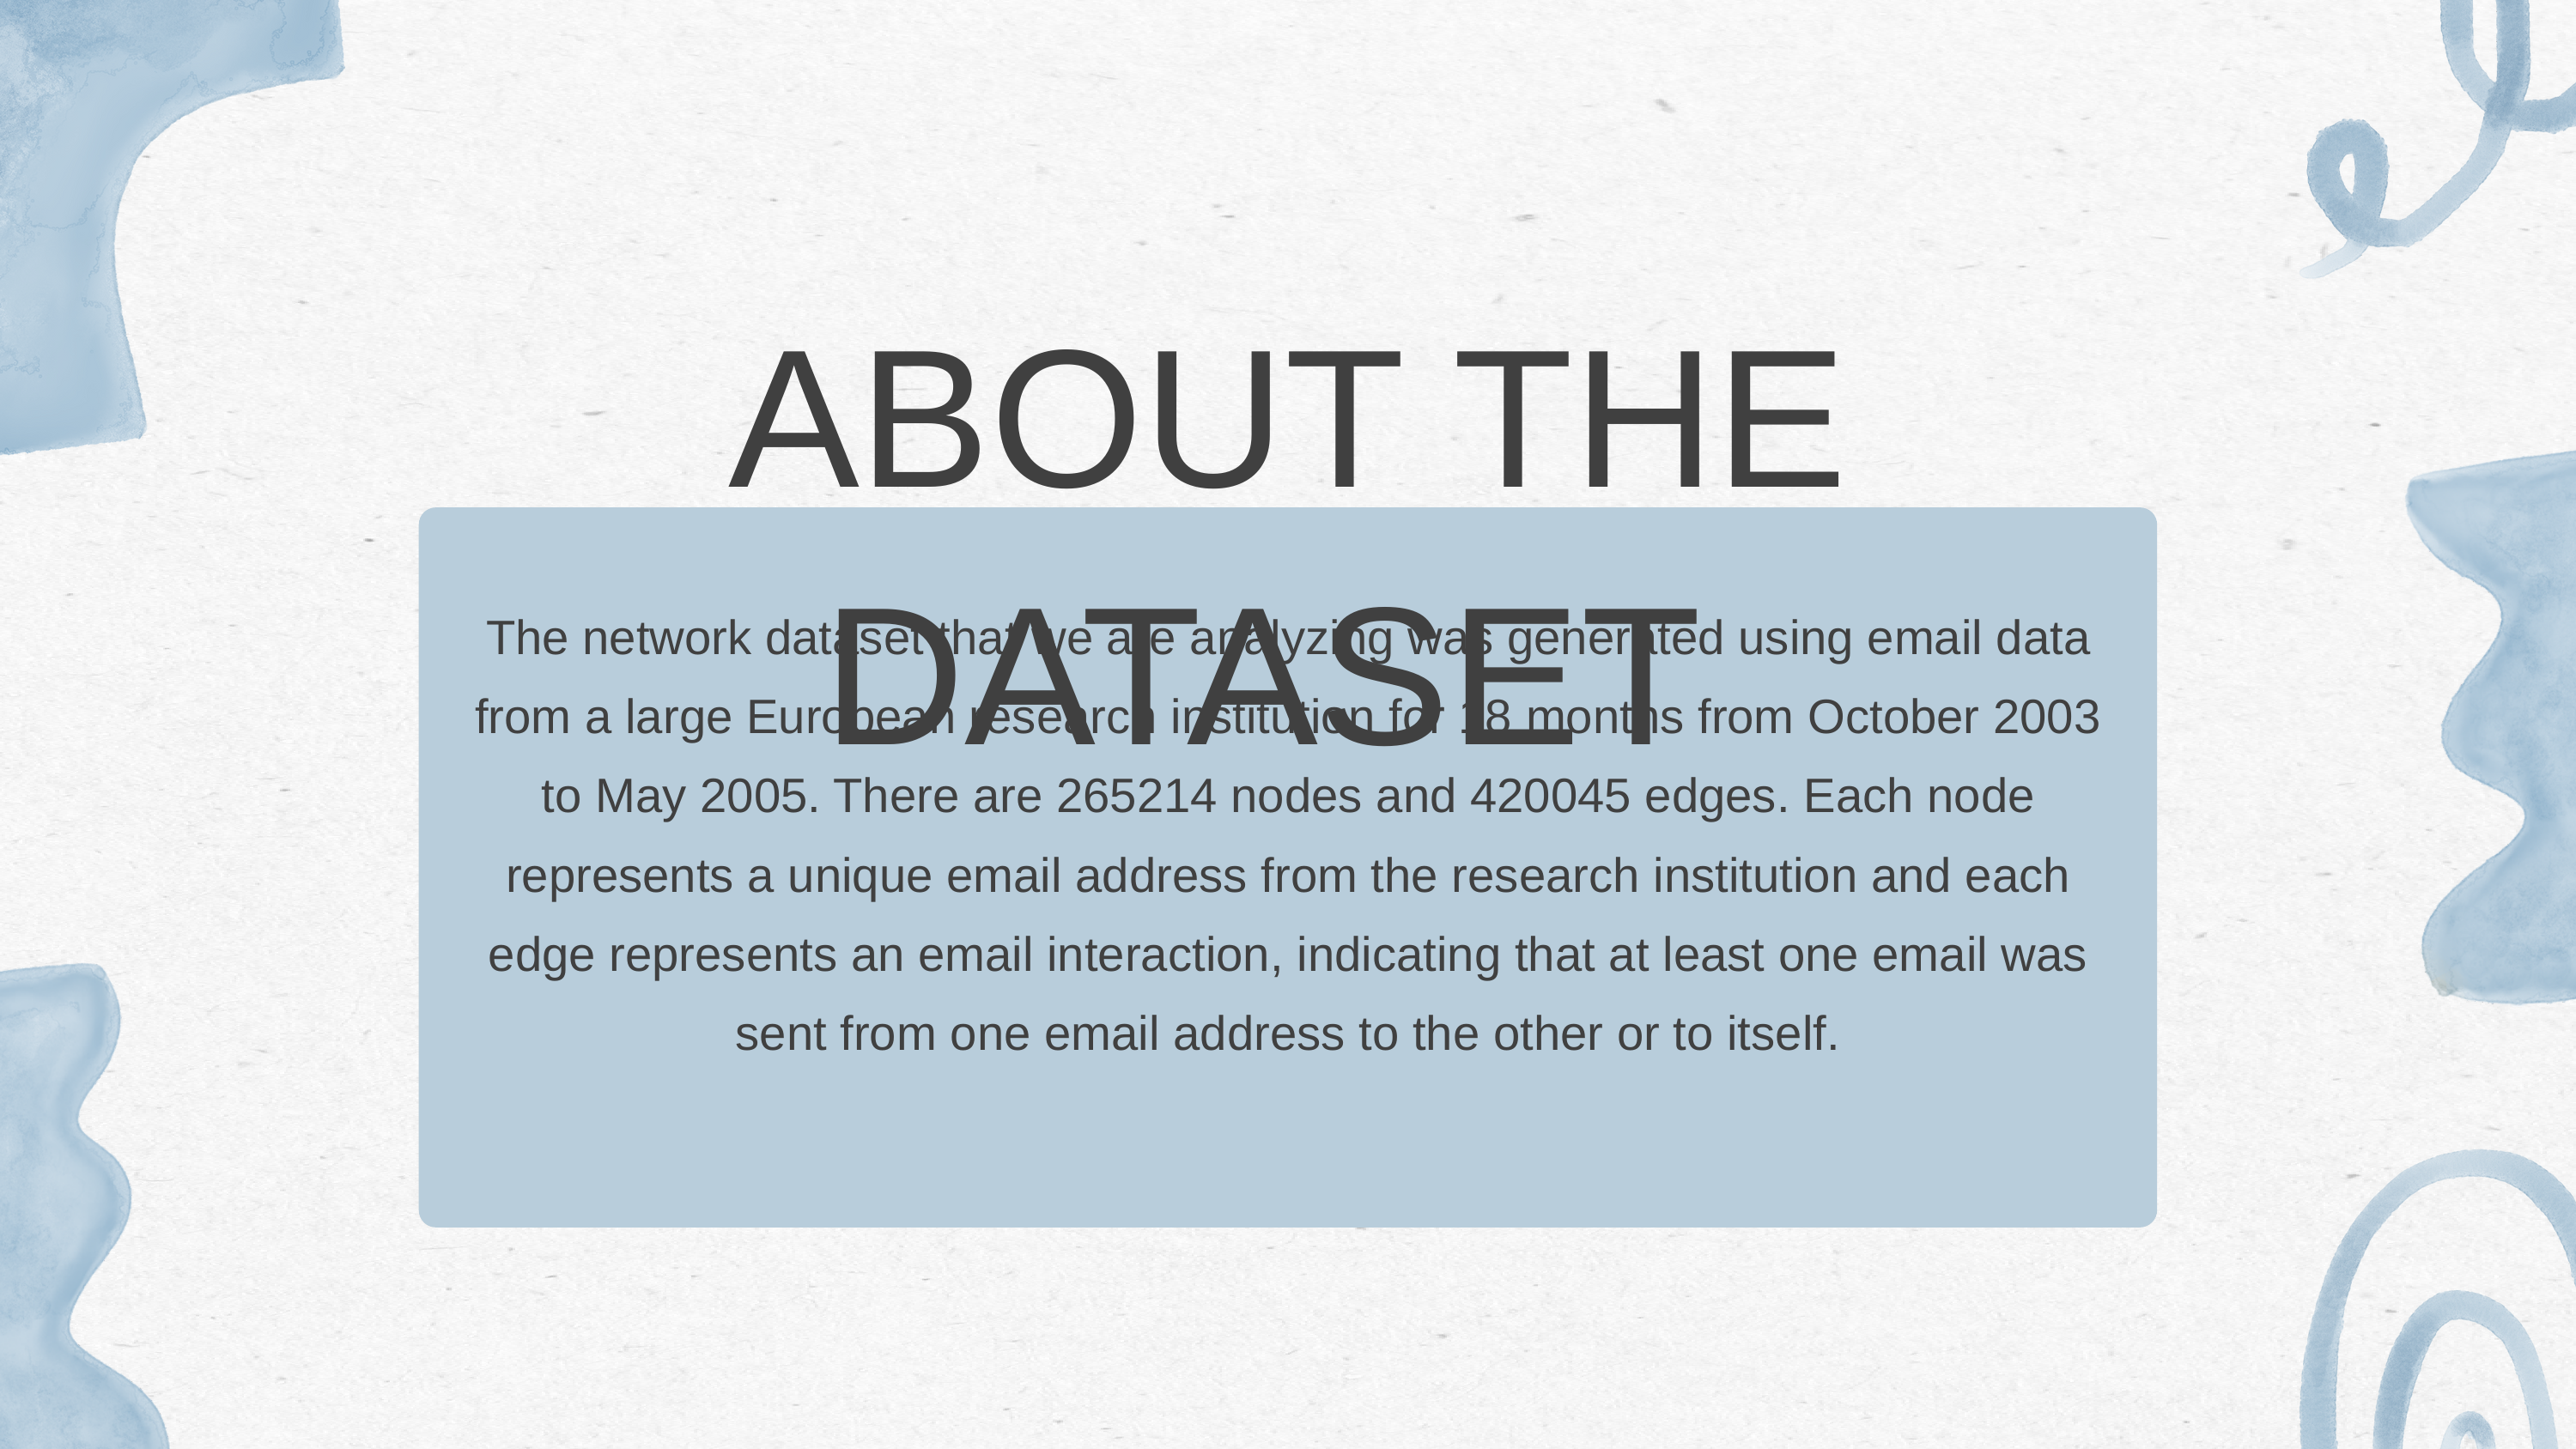

ABOUT THE DATASET

The network dataset that we are analyzing was generated using email data from a large European research institution for 18 months from October 2003 to May 2005. There are 265214 nodes and 420045 edges. Each node represents a unique email address from the research institution and each edge represents an email interaction, indicating that at least one email was sent from one email address to the other or to itself.